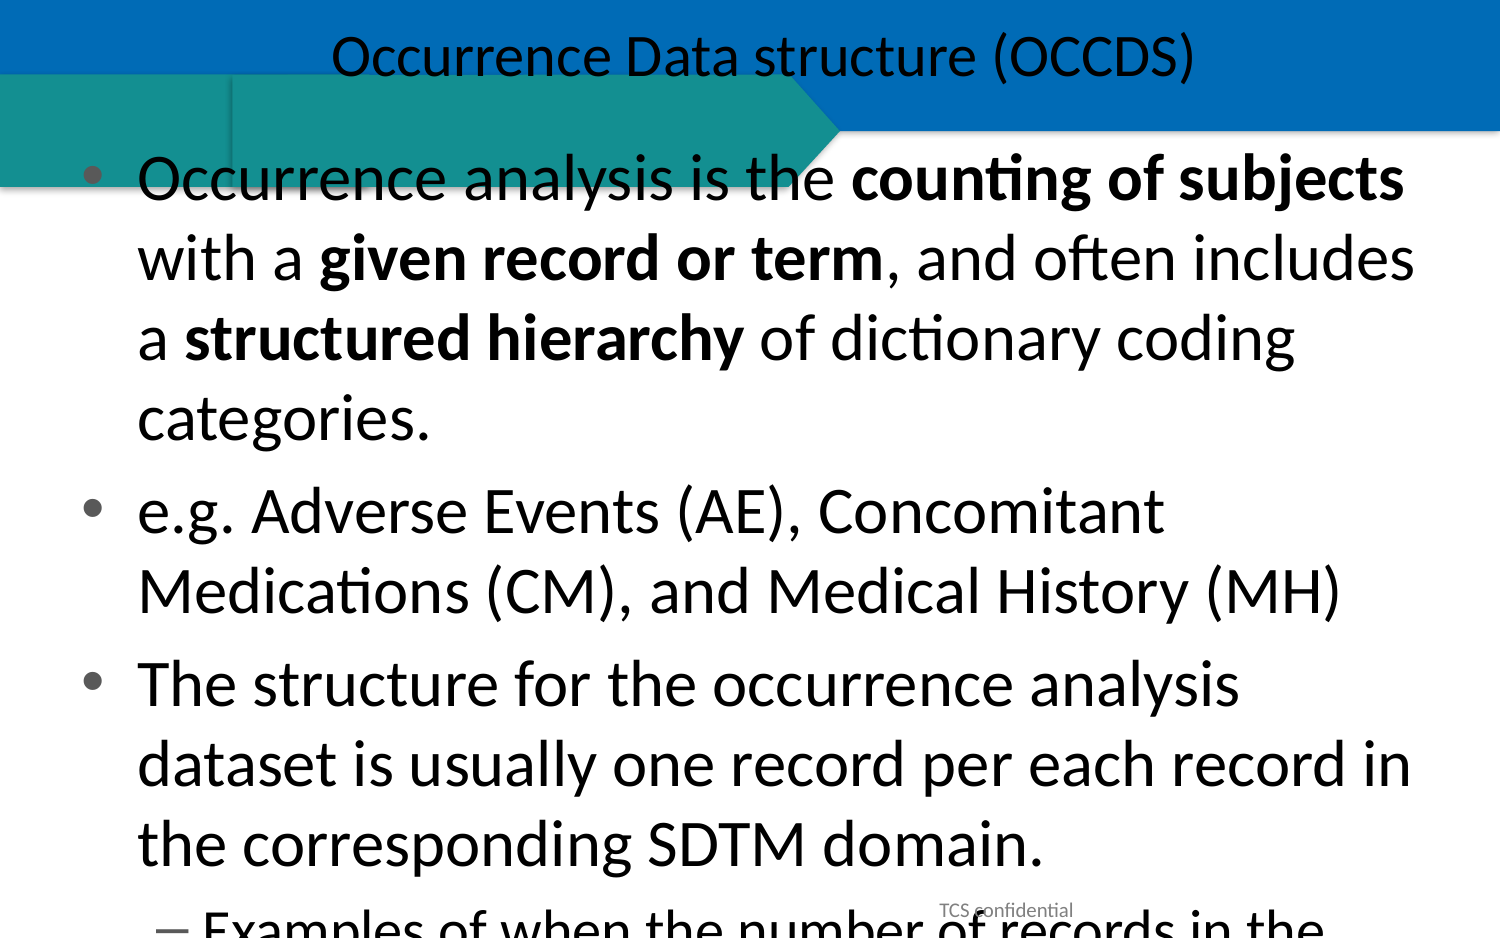

# Occurrence Data structure (OCCDS)
Occurrence analysis is the counting of subjects with a given record or term, and often includes a structured hierarchy of dictionary coding categories.
e.g. Adverse Events (AE), Concomitant Medications (CM), and Medical History (MH)
The structure for the occurrence analysis dataset is usually one record per each record in the corresponding SDTM domain.
Examples of when the number of records in the analysis dataset would not match the number in SDTM include:
SDTM data contain screen failures but screen failures are not analyzed. In this case, the screen failure records are not needed in the analysis dataset.
Adverse event or concomitant medication, spans several treatment periods and needs to be counted in each. Based on the analysis need, a separate row might be required for each treatment period spanned and analyzed.
An adverse event needs to be analyzed along multiple coding paths. In this case, a row would be needed for each coding path analyzed. An alternate solution, if multiple coding paths are not needed together, would be to put records for each coding path into a separate analysis dataset.  E.g. SMQs , period/phase per coding path structure if required by the analysis.
TCS confidential